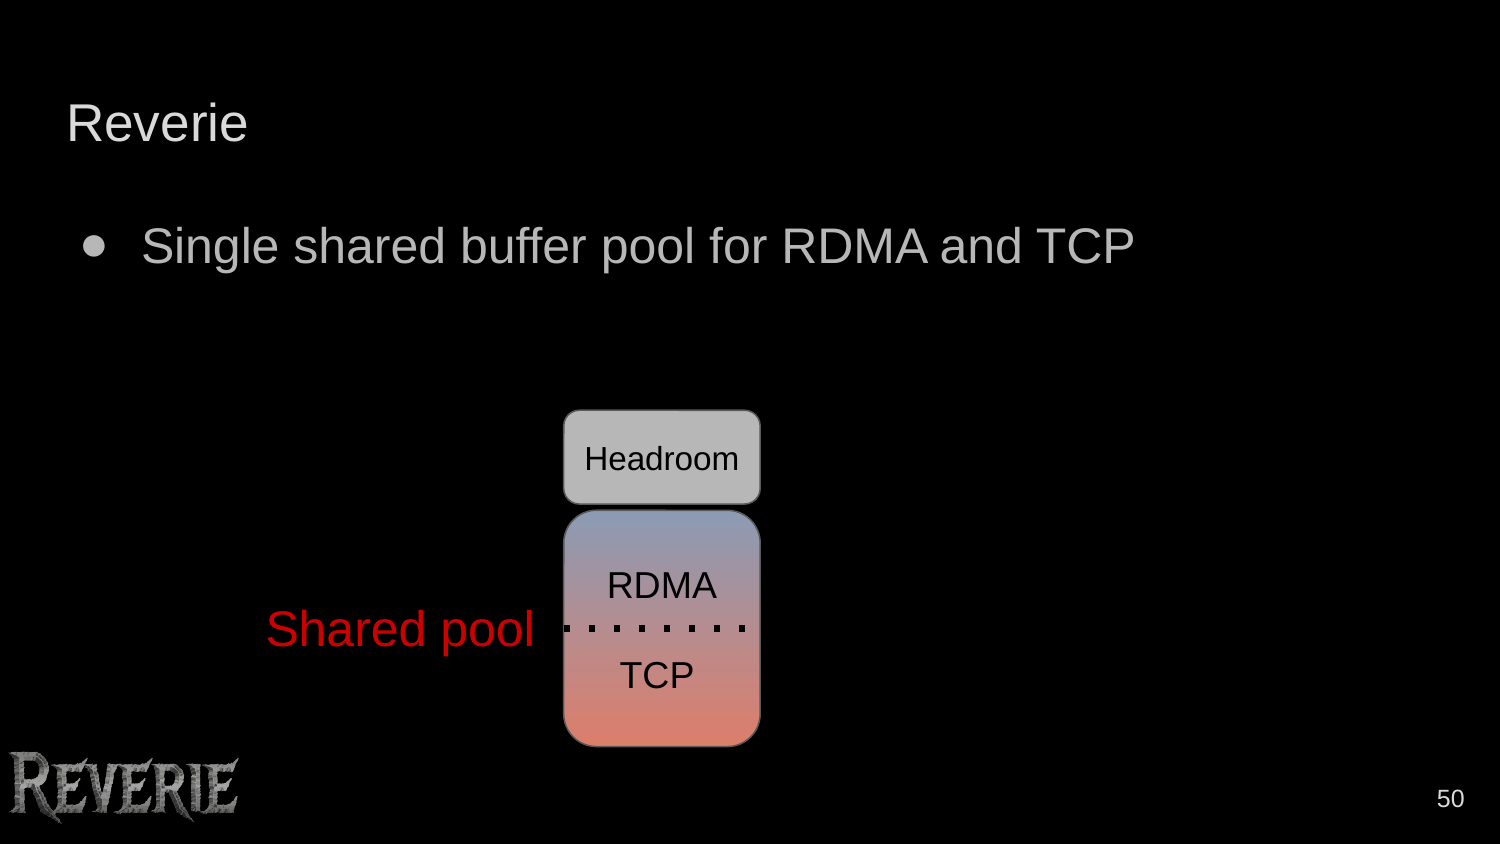

# Reverie
Single shared buffer pool for RDMA and TCP
Headroom
RDMA

TCP
Shared pool
50